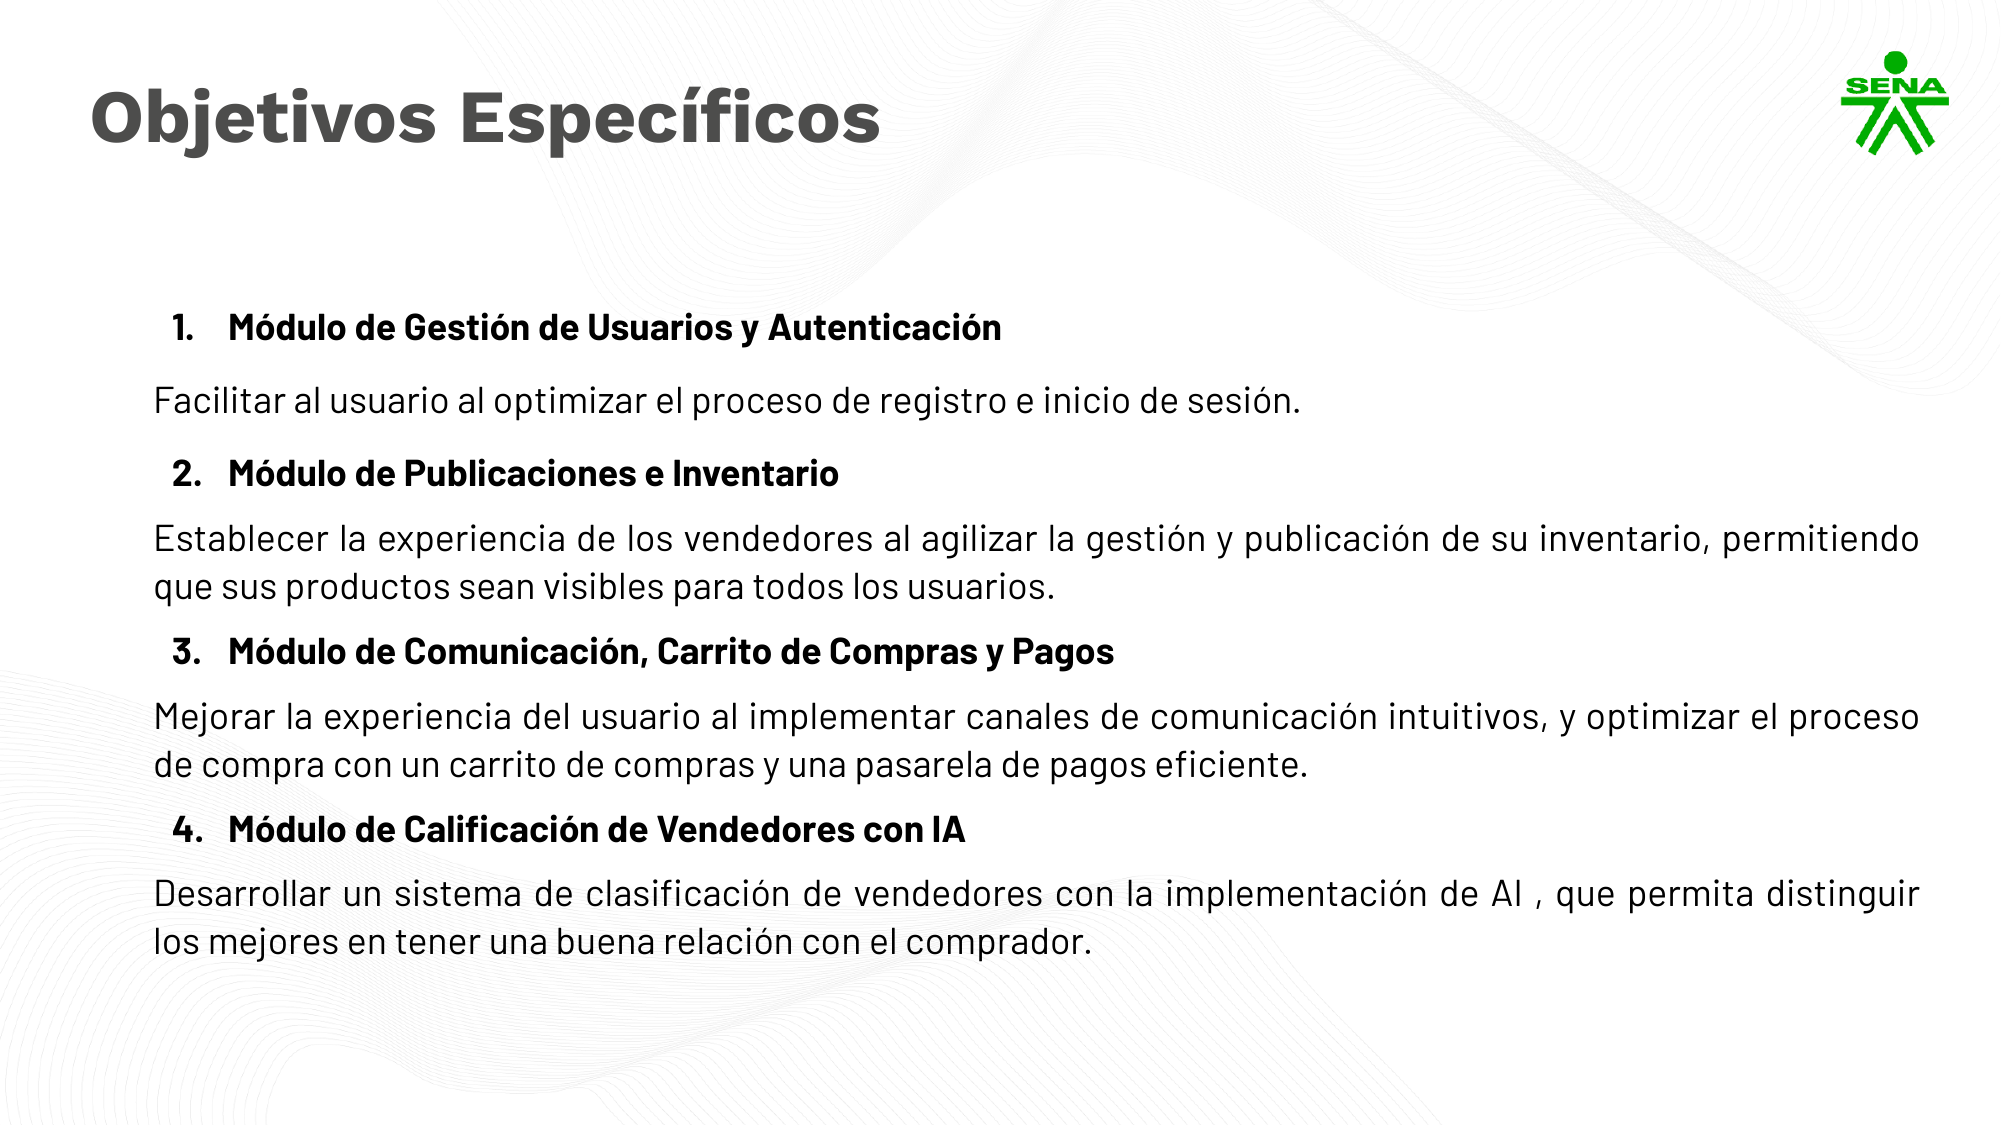

Objetivos Específicos
Módulo de Gestión de Usuarios y Autenticación
Facilitar al usuario al optimizar el proceso de registro e inicio de sesión.
Módulo de Publicaciones e Inventario
Establecer la experiencia de los vendedores al agilizar la gestión y publicación de su inventario, permitiendo que sus productos sean visibles para todos los usuarios.
Módulo de Comunicación, Carrito de Compras y Pagos
Mejorar la experiencia del usuario al implementar canales de comunicación intuitivos, y optimizar el proceso de compra con un carrito de compras y una pasarela de pagos eficiente.
Módulo de Calificación de Vendedores con IA
Desarrollar un sistema de clasificación de vendedores con la implementación de AI , que permita distinguir los mejores en tener una buena relación con el comprador.